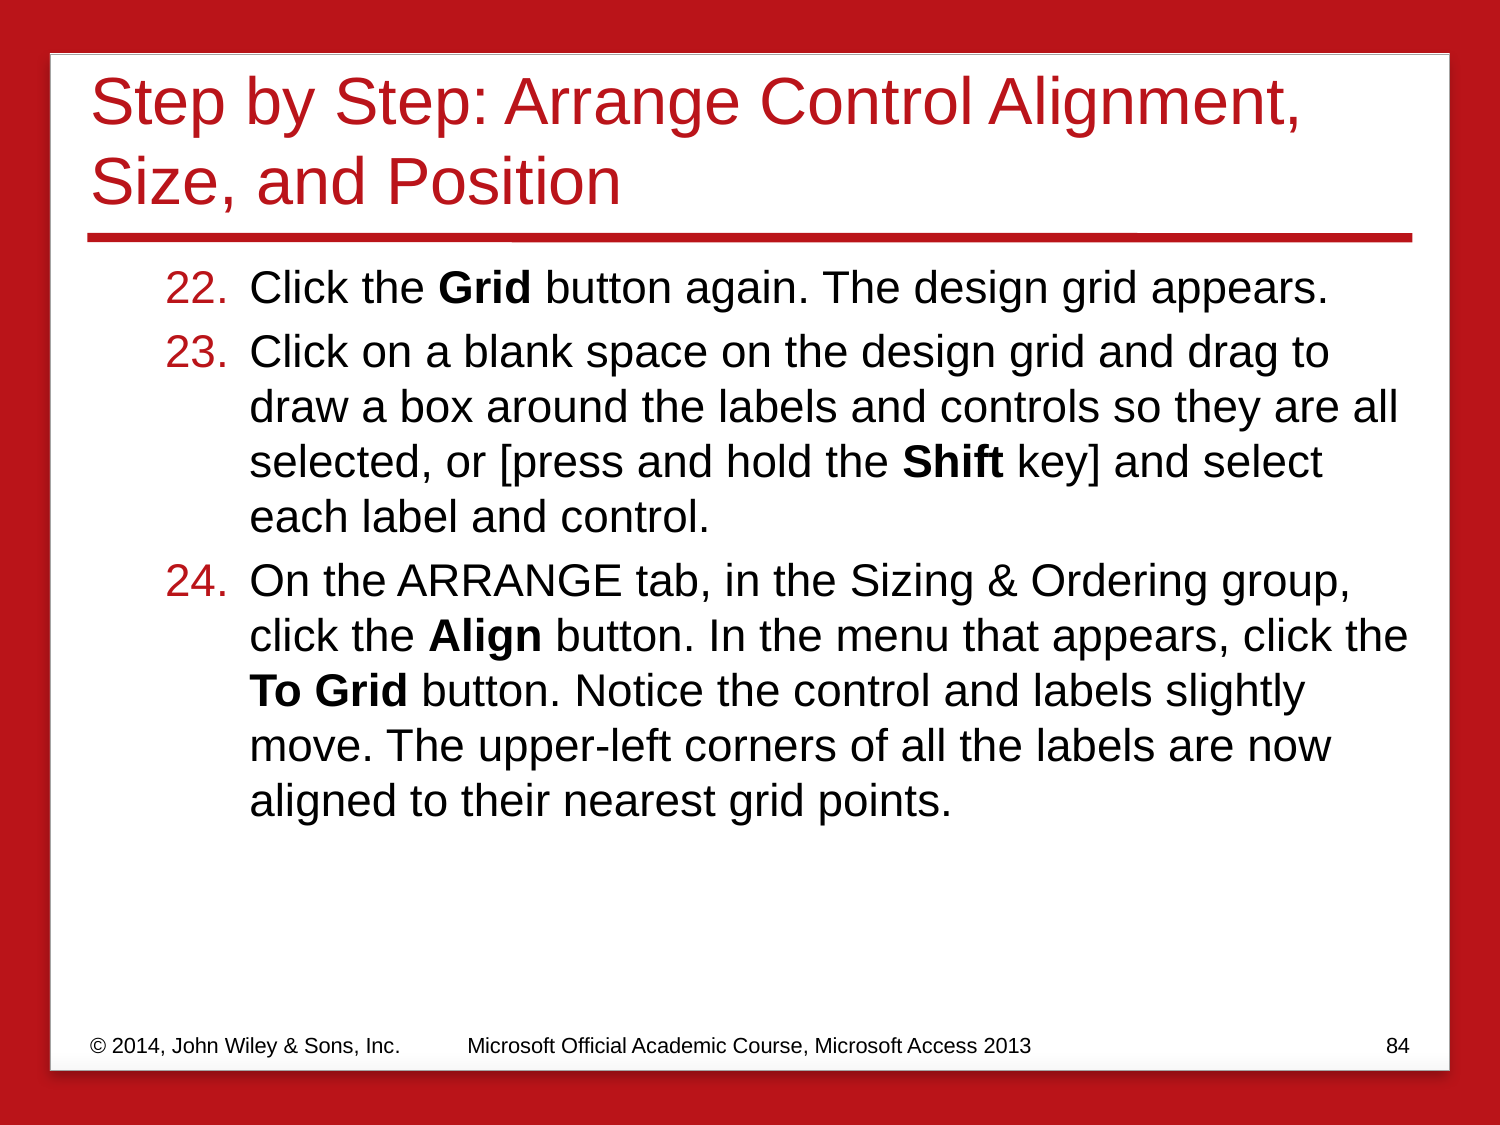

# Step by Step: Arrange Control Alignment, Size, and Position
Click the Grid button again. The design grid appears.
Click on a blank space on the design grid and drag to draw a box around the labels and controls so they are all selected, or [press and hold the Shift key] and select each label and control.
On the ARRANGE tab, in the Sizing & Ordering group, click the Align button. In the menu that appears, click the To Grid button. Notice the control and labels slightly move. The upper-left corners of all the labels are now aligned to their nearest grid points.
© 2014, John Wiley & Sons, Inc.
Microsoft Official Academic Course, Microsoft Access 2013
84